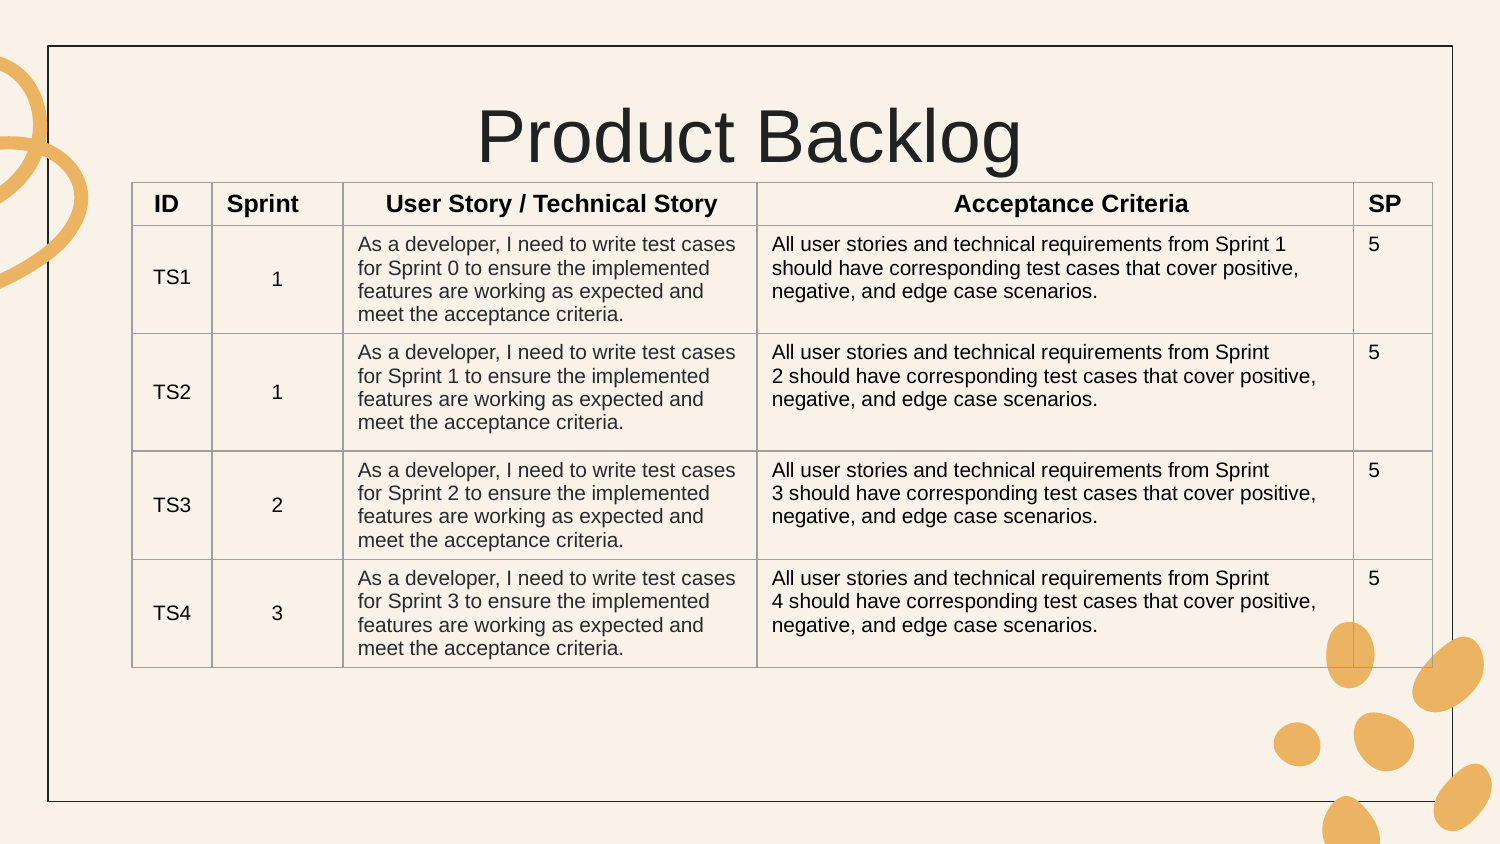

# Product Backlog
| ID | Sprint | User Story / Technical Story | Acceptance Criteria | SP |
| --- | --- | --- | --- | --- |
| TS1 | 1 | As a developer, I need to write test cases for Sprint 0 to ensure the implemented features are working as expected and meet the acceptance criteria. | All user stories and technical requirements from Sprint 1 should have corresponding test cases that cover positive, negative, and edge case scenarios. | 5 |
| TS2 | 1 | As a developer, I need to write test cases for Sprint 1 to ensure the implemented features are working as expected and meet the acceptance criteria. | All user stories and technical requirements from Sprint 2 should have corresponding test cases that cover positive, negative, and edge case scenarios. | 5 |
| TS3 | 2 | As a developer, I need to write test cases for Sprint 2 to ensure the implemented features are working as expected and meet the acceptance criteria. | All user stories and technical requirements from Sprint 3 should have corresponding test cases that cover positive, negative, and edge case scenarios. | 5 |
| TS4 | 3 | As a developer, I need to write test cases for Sprint 3 to ensure the implemented features are working as expected and meet the acceptance criteria. | All user stories and technical requirements from Sprint 4 should have corresponding test cases that cover positive, negative, and edge case scenarios. | 5 |